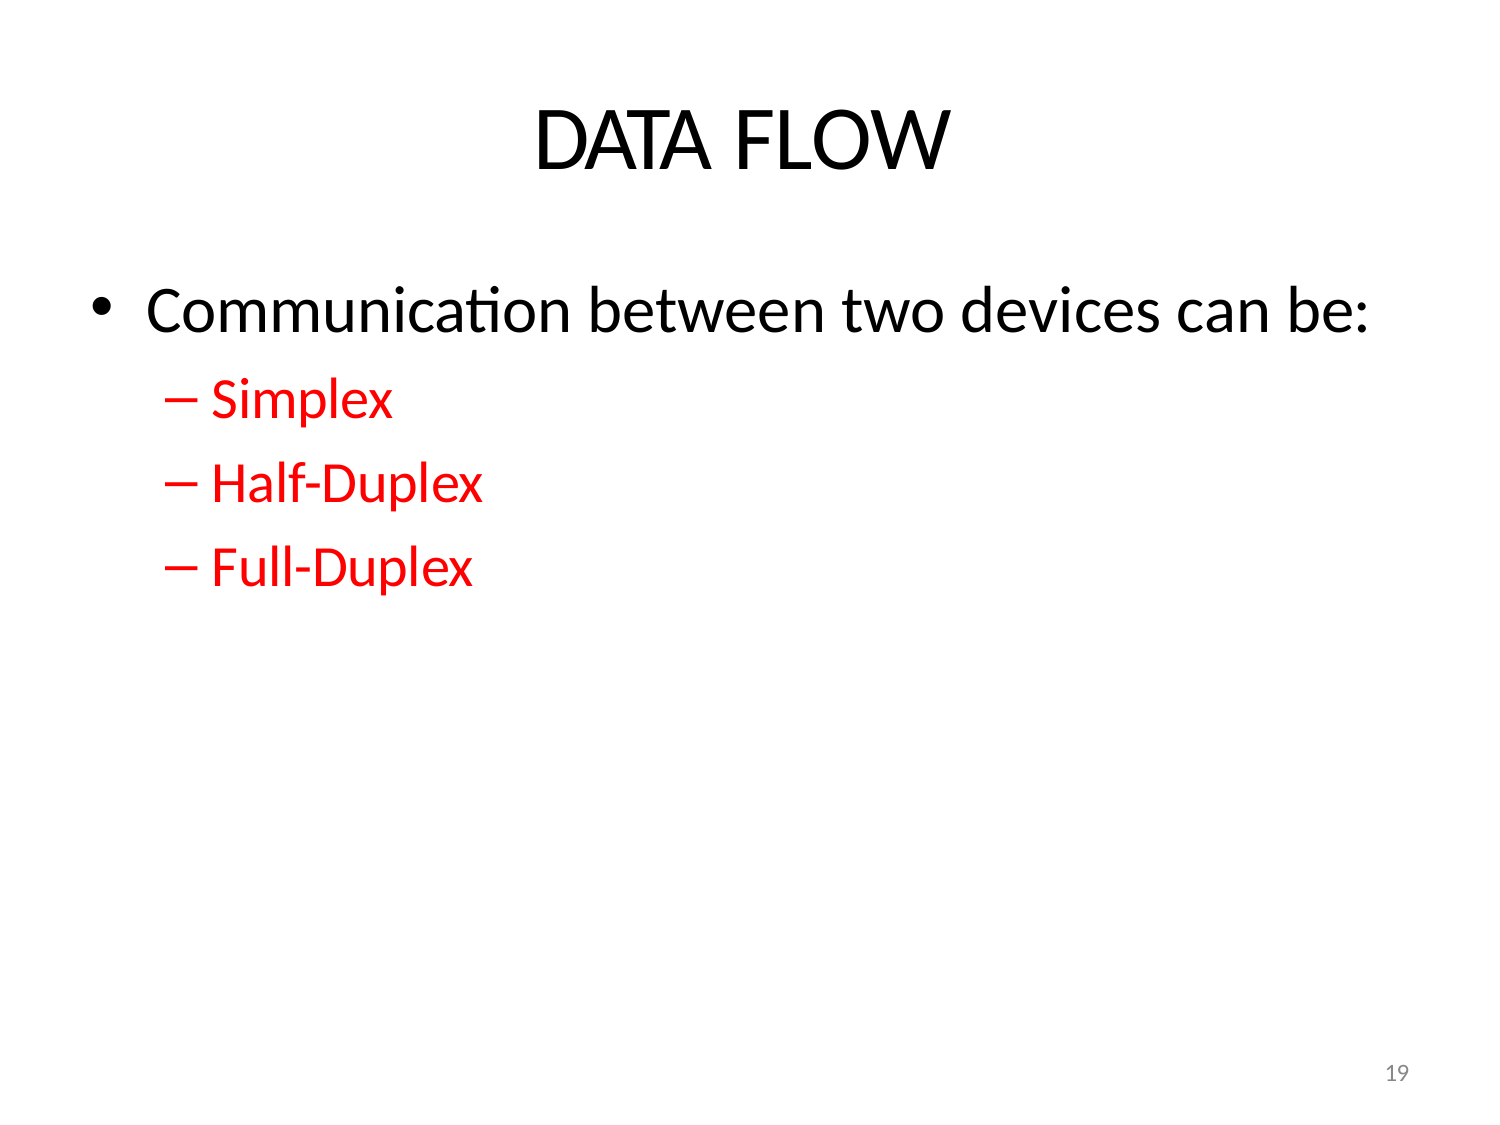

# DATA FLOW
Communication between two devices can be:
Simplex
Half-Duplex
Full-Duplex
19